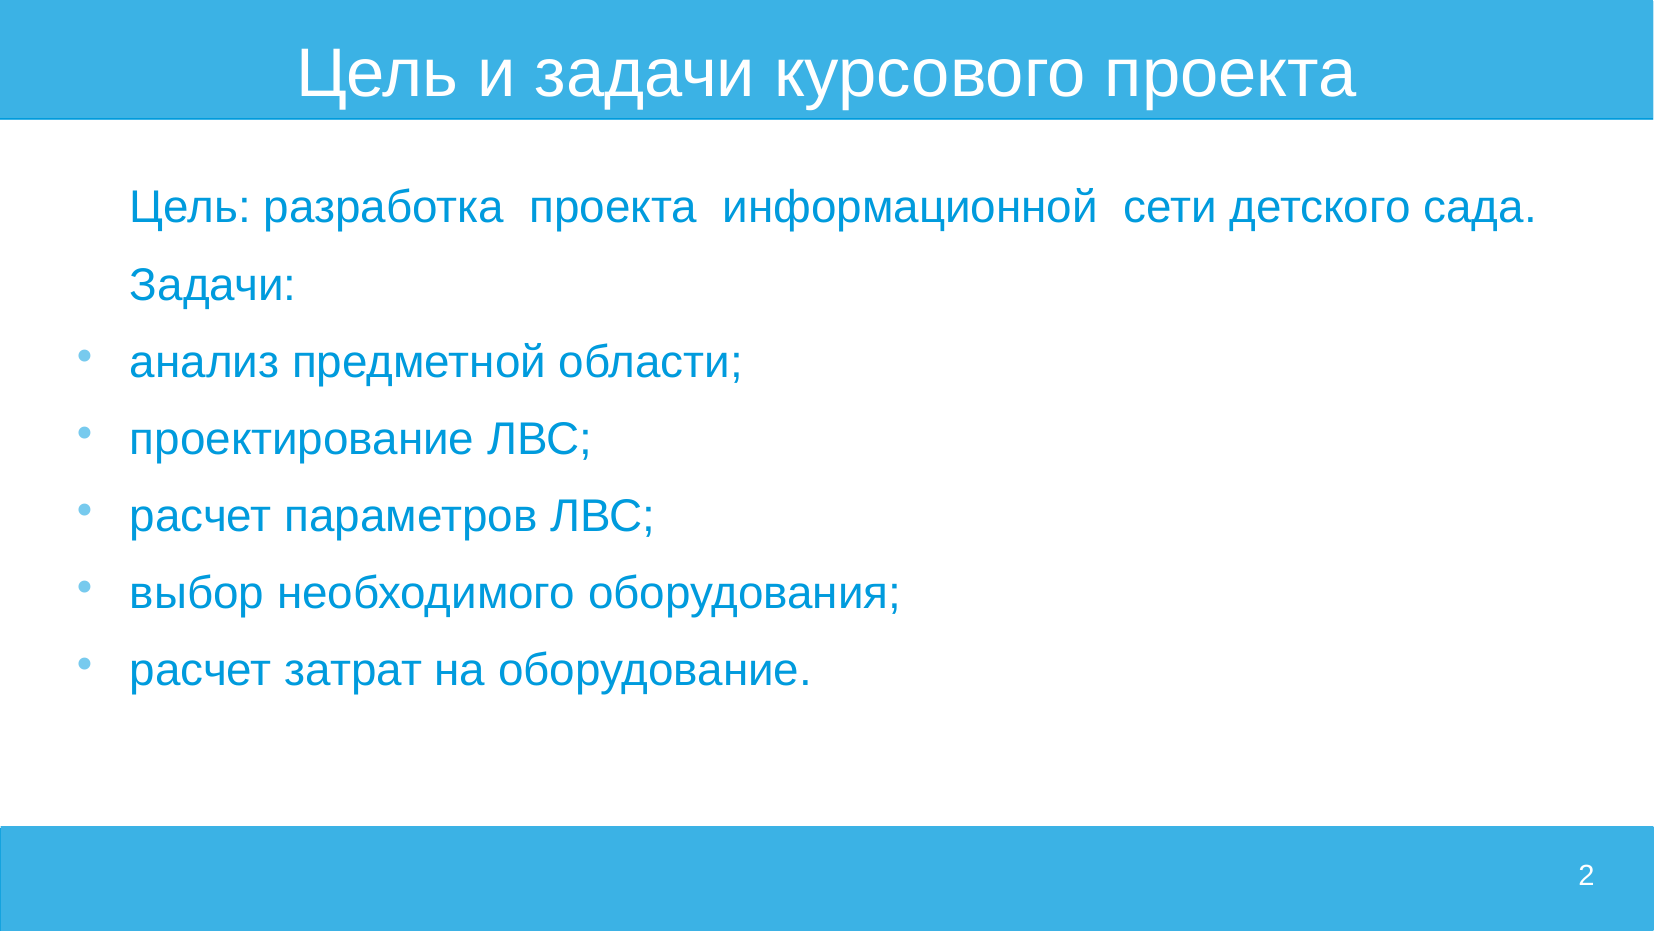

# Цель и задачи курсового проекта
Цель: разработка  проекта  информационной  сети детского сада.
Задачи:
анализ предметной области;
проектирование ЛВС;
расчет параметров ЛВС;
выбор необходимого оборудования;
расчет затрат на оборудование.
2